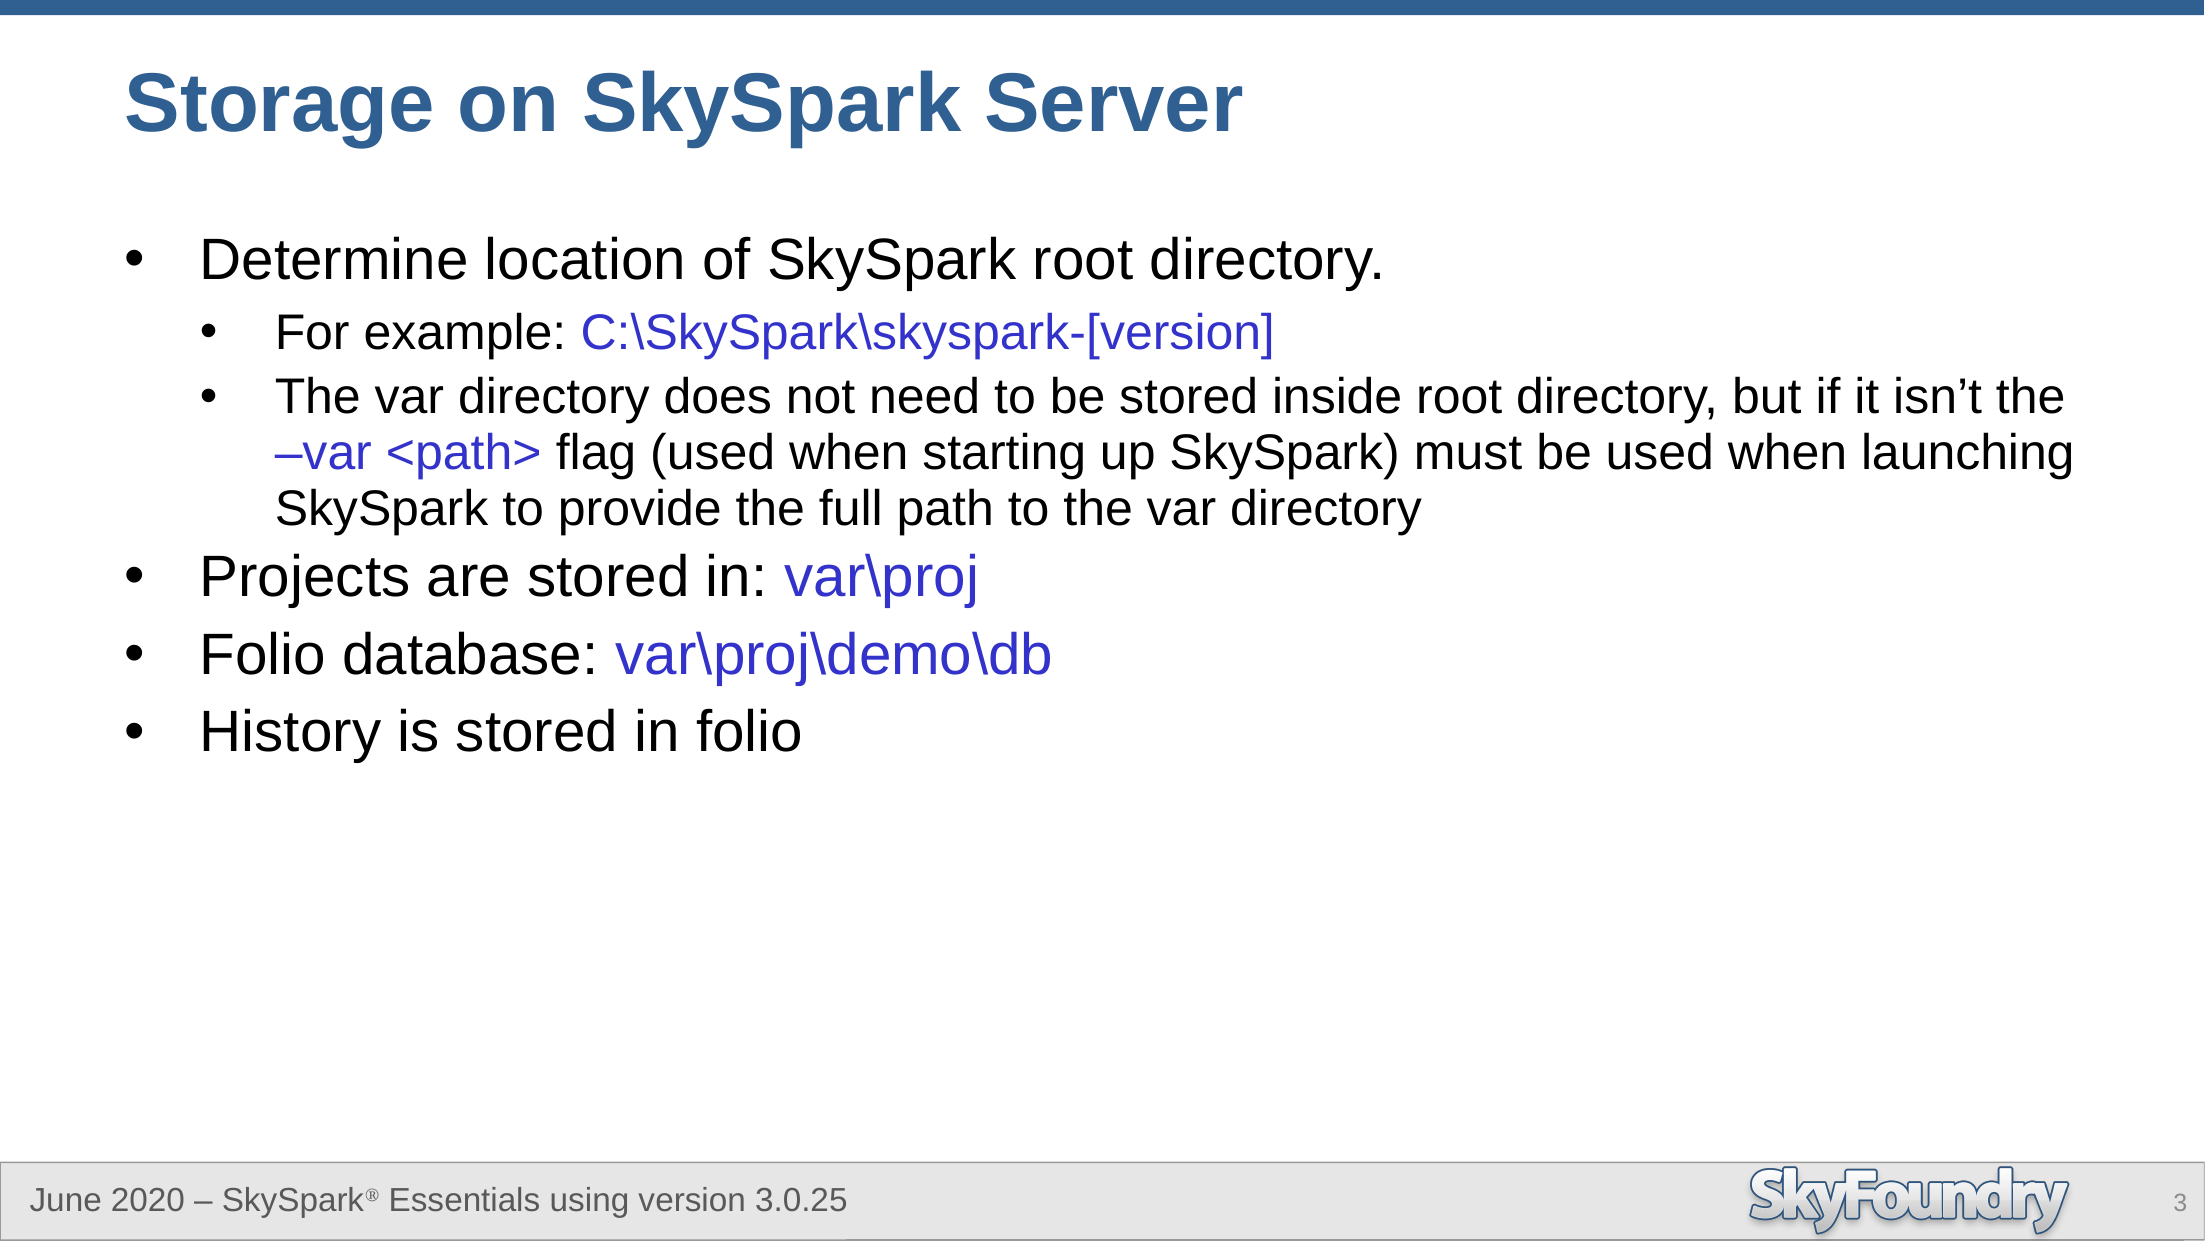

# Storage on SkySpark Server
Determine location of SkySpark root directory.
For example: C:\SkySpark\skyspark-[version]
The var directory does not need to be stored inside root directory, but if it isn’t the –var <path> flag (used when starting up SkySpark) must be used when launching SkySpark to provide the full path to the var directory
Projects are stored in: var\proj
Folio database: var\proj\demo\db
History is stored in folio

3